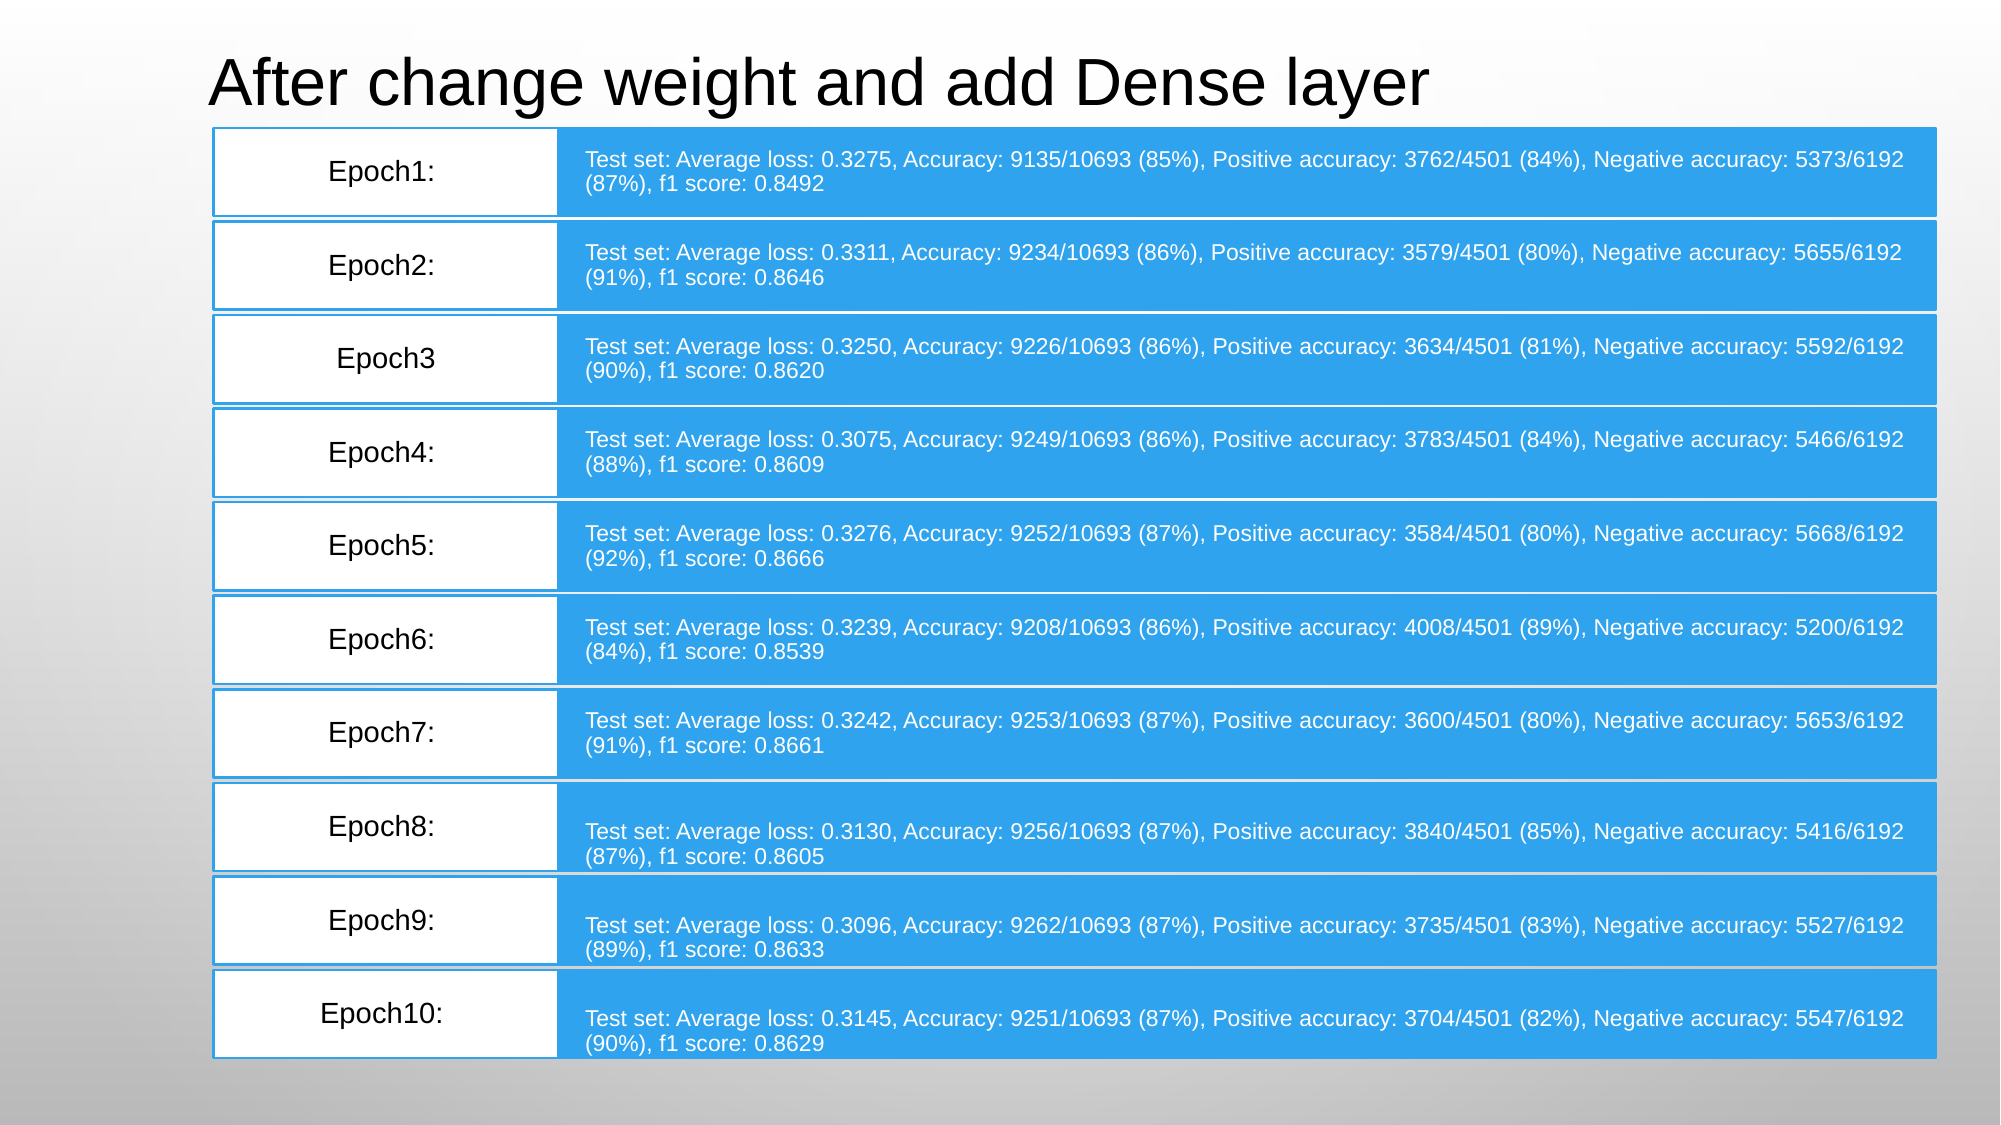

After change weight and add Dense layer
Test set: Average loss: 0.3275, Accuracy: 9135/10693 (85%), Positive accuracy: 3762/4501 (84%), Negative accuracy: 5373/6192 (87%), f1 score: 0.8492
Epoch1:
Test set: Average loss: 0.3311, Accuracy: 9234/10693 (86%), Positive accuracy: 3579/4501 (80%), Negative accuracy: 5655/6192 (91%), f1 score: 0.8646
Epoch2:
Test set: Average loss: 0.3250, Accuracy: 9226/10693 (86%), Positive accuracy: 3634/4501 (81%), Negative accuracy: 5592/6192 (90%), f1 score: 0.8620
Epoch3
Test set: Average loss: 0.3075, Accuracy: 9249/10693 (86%), Positive accuracy: 3783/4501 (84%), Negative accuracy: 5466/6192 (88%), f1 score: 0.8609
Epoch4:
Test set: Average loss: 0.3276, Accuracy: 9252/10693 (87%), Positive accuracy: 3584/4501 (80%), Negative accuracy: 5668/6192 (92%), f1 score: 0.8666
Epoch5:
Test set: Average loss: 0.3239, Accuracy: 9208/10693 (86%), Positive accuracy: 4008/4501 (89%), Negative accuracy: 5200/6192 (84%), f1 score: 0.8539
Epoch6:
Test set: Average loss: 0.3242, Accuracy: 9253/10693 (87%), Positive accuracy: 3600/4501 (80%), Negative accuracy: 5653/6192 (91%), f1 score: 0.8661
Epoch7:

Test set: Average loss: 0.3130, Accuracy: 9256/10693 (87%), Positive accuracy: 3840/4501 (85%), Negative accuracy: 5416/6192 (87%), f1 score: 0.8605
Epoch8:

Test set: Average loss: 0.3096, Accuracy: 9262/10693 (87%), Positive accuracy: 3735/4501 (83%), Negative accuracy: 5527/6192 (89%), f1 score: 0.8633
Epoch9:

Test set: Average loss: 0.3145, Accuracy: 9251/10693 (87%), Positive accuracy: 3704/4501 (82%), Negative accuracy: 5547/6192 (90%), f1 score: 0.8629
Epoch10:
#